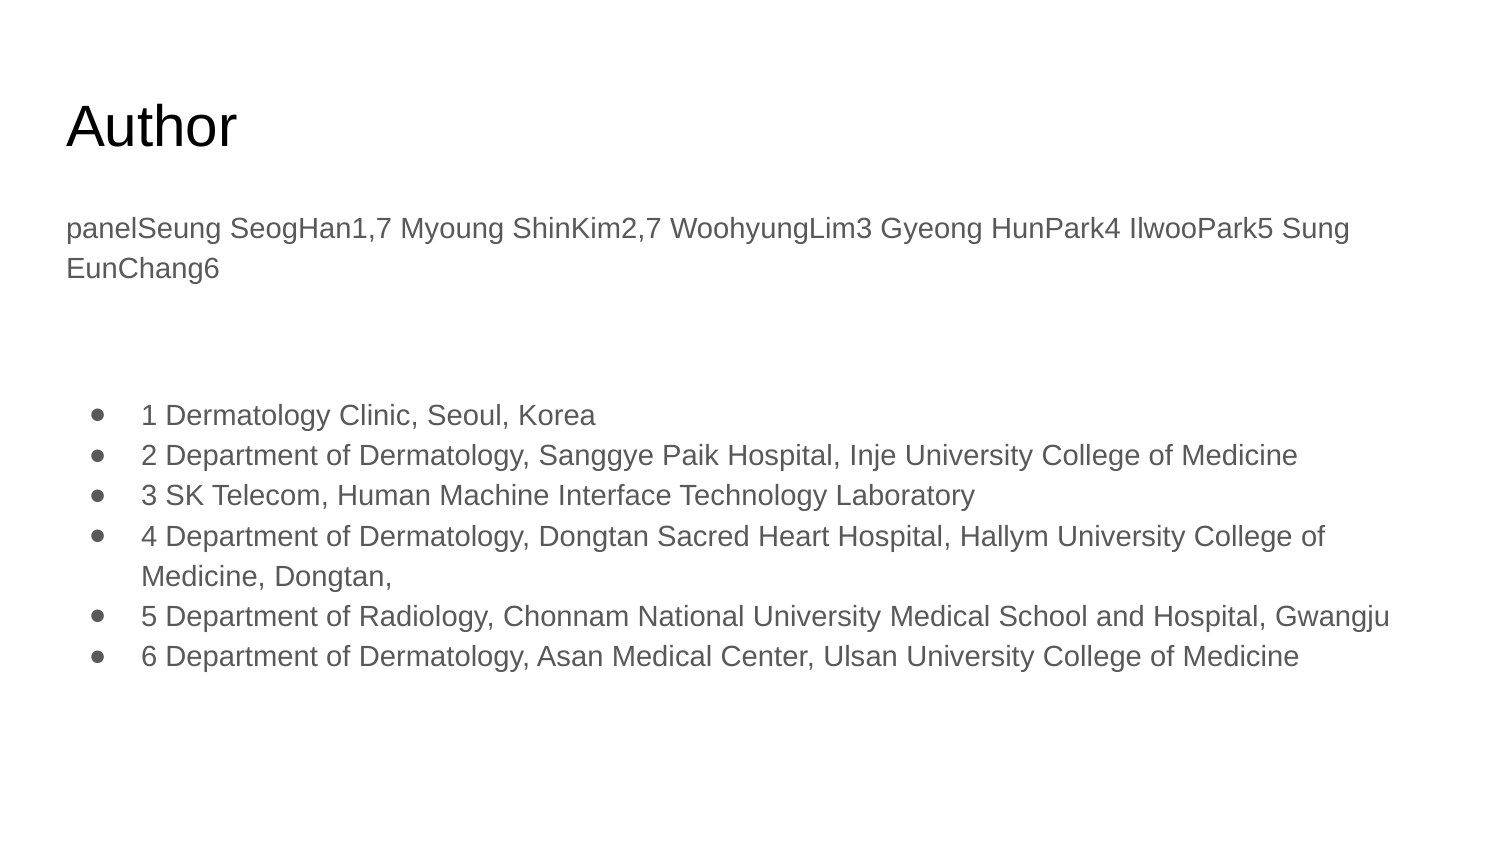

# Author
panelSeung SeogHan1,7 Myoung ShinKim2,7 WoohyungLim3 Gyeong HunPark4 IlwooPark5 Sung EunChang6

1 Dermatology Clinic, Seoul, Korea
2 Department of Dermatology, Sanggye Paik Hospital, Inje University College of Medicine
3 SK Telecom, Human Machine Interface Technology Laboratory
4 Department of Dermatology, Dongtan Sacred Heart Hospital, Hallym University College of Medicine, Dongtan,
5 Department of Radiology, Chonnam National University Medical School and Hospital, Gwangju
6 Department of Dermatology, Asan Medical Center, Ulsan University College of Medicine